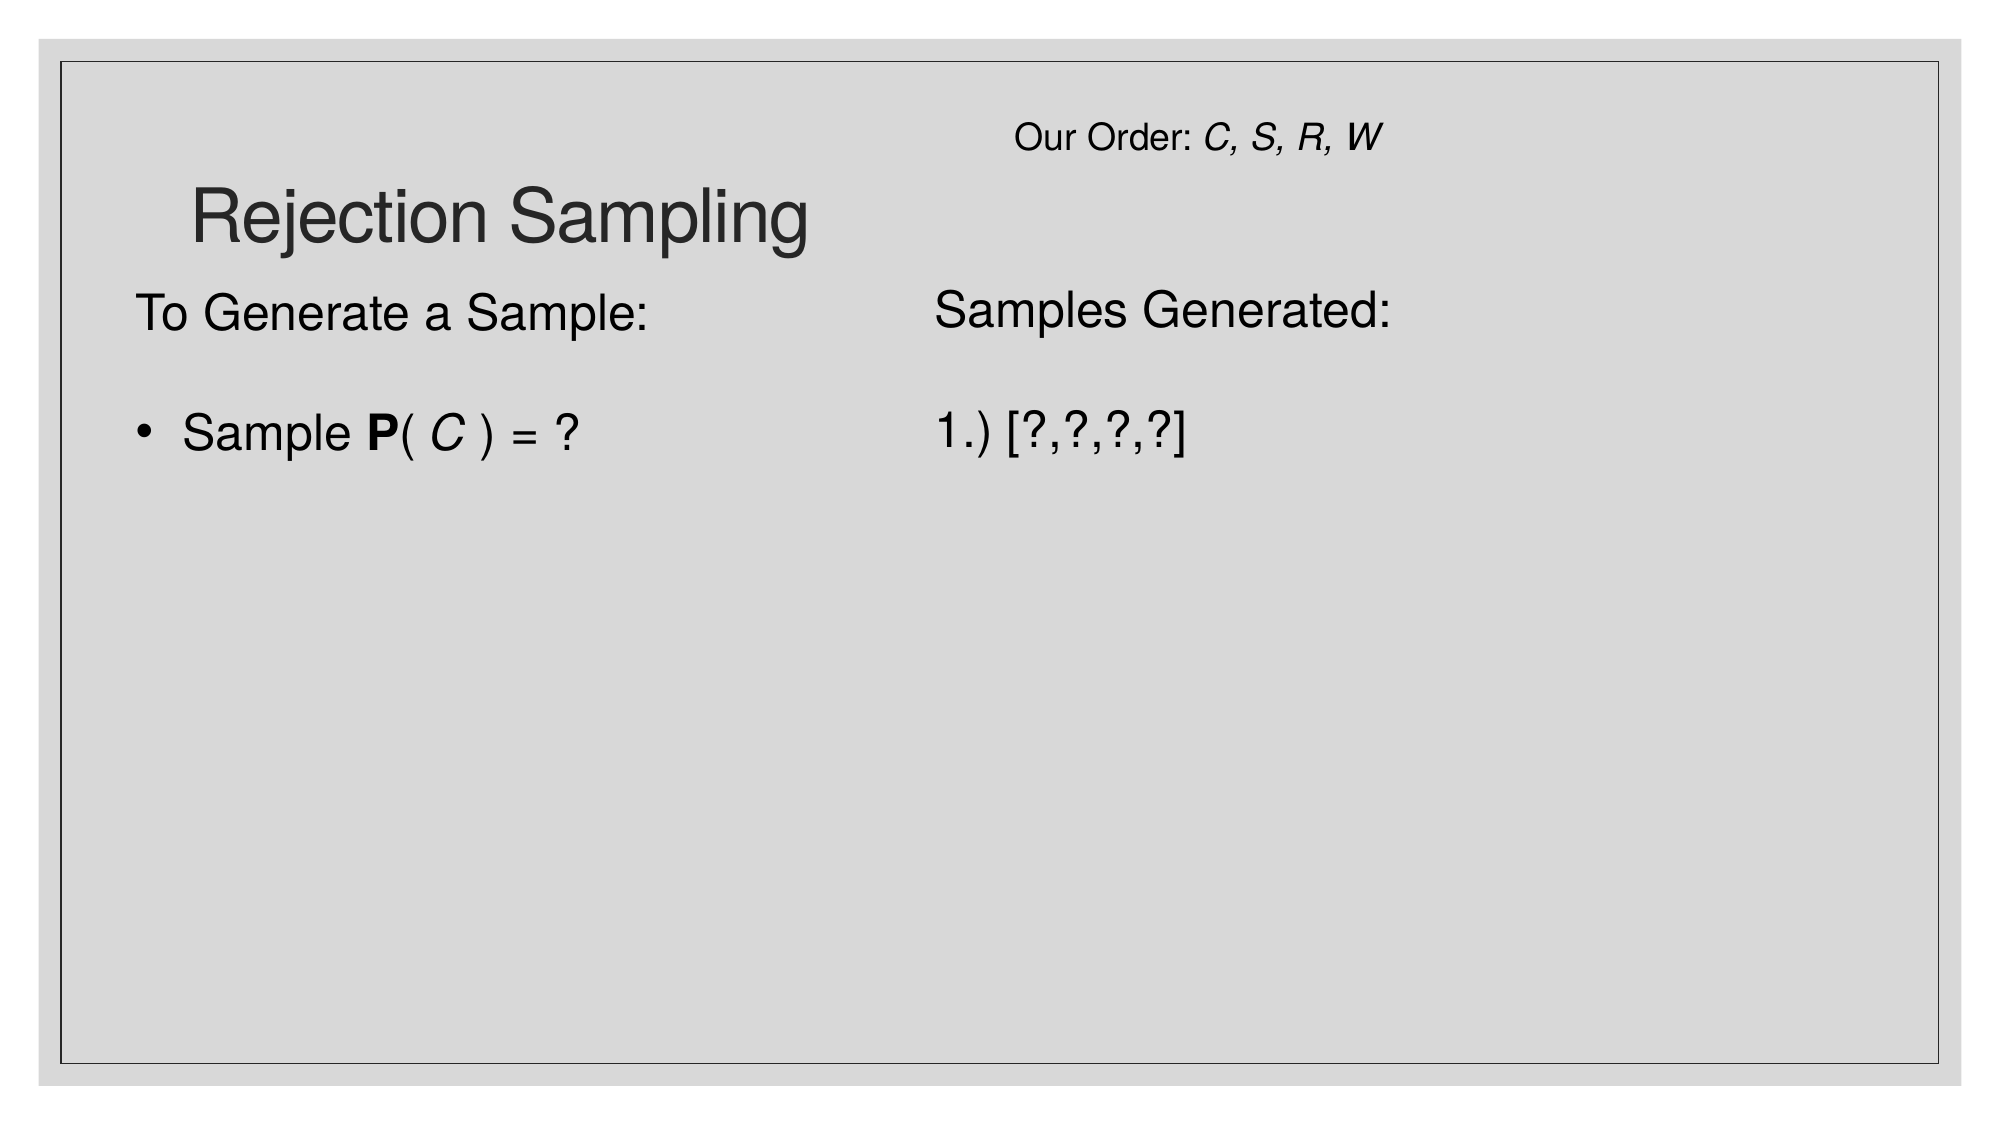

# Rejection Sampling
Our Order: C, S, R, W
Samples Generated:

1.) [?,?,?,?]
To Generate a Sample:

Sample P( C ) = ?